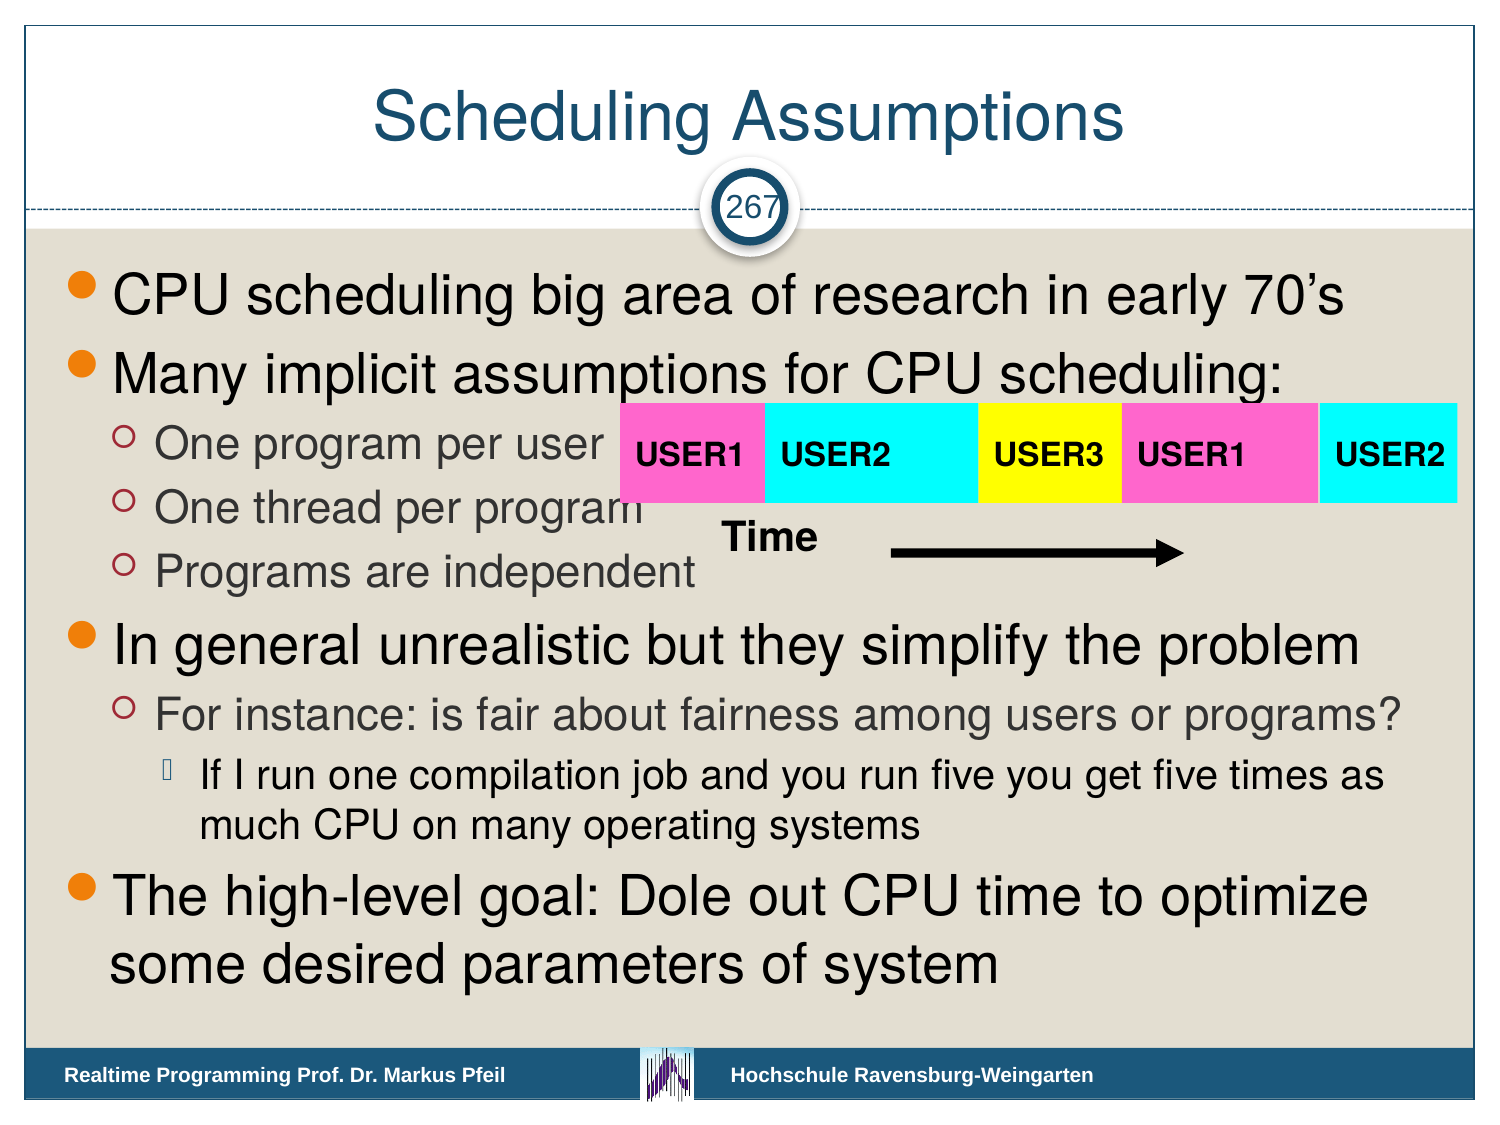

# Scheduling Assumptions
267
CPU scheduling big area of research in early 70’s
Many implicit assumptions for CPU scheduling:
One program per user
One thread per program
Programs are independent
In general unrealistic but they simplify the problem
For instance: is fair about fairness among users or programs?
If I run one compilation job and you run five you get five times as much CPU on many operating systems
The high-level goal: Dole out CPU time to optimize some desired parameters of system

USER1
USER2
USER3
USER1
USER2
Time

Realtime Programming Prof. Dr. Markus Pfeil